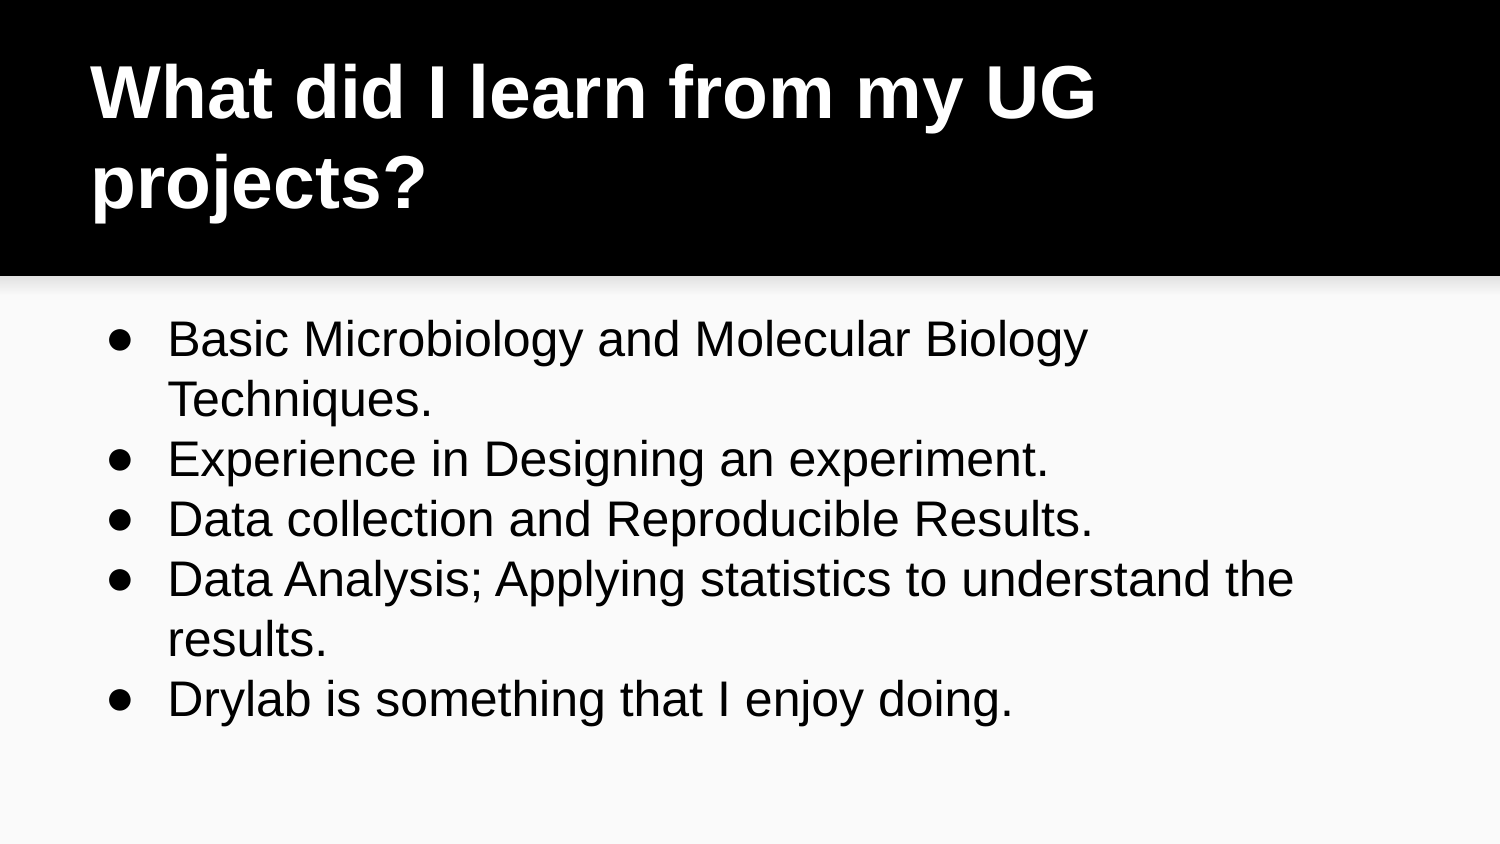

# What did I learn from my UG projects?
Basic Microbiology and Molecular Biology Techniques.
Experience in Designing an experiment.
Data collection and Reproducible Results.
Data Analysis; Applying statistics to understand the results.
Drylab is something that I enjoy doing.